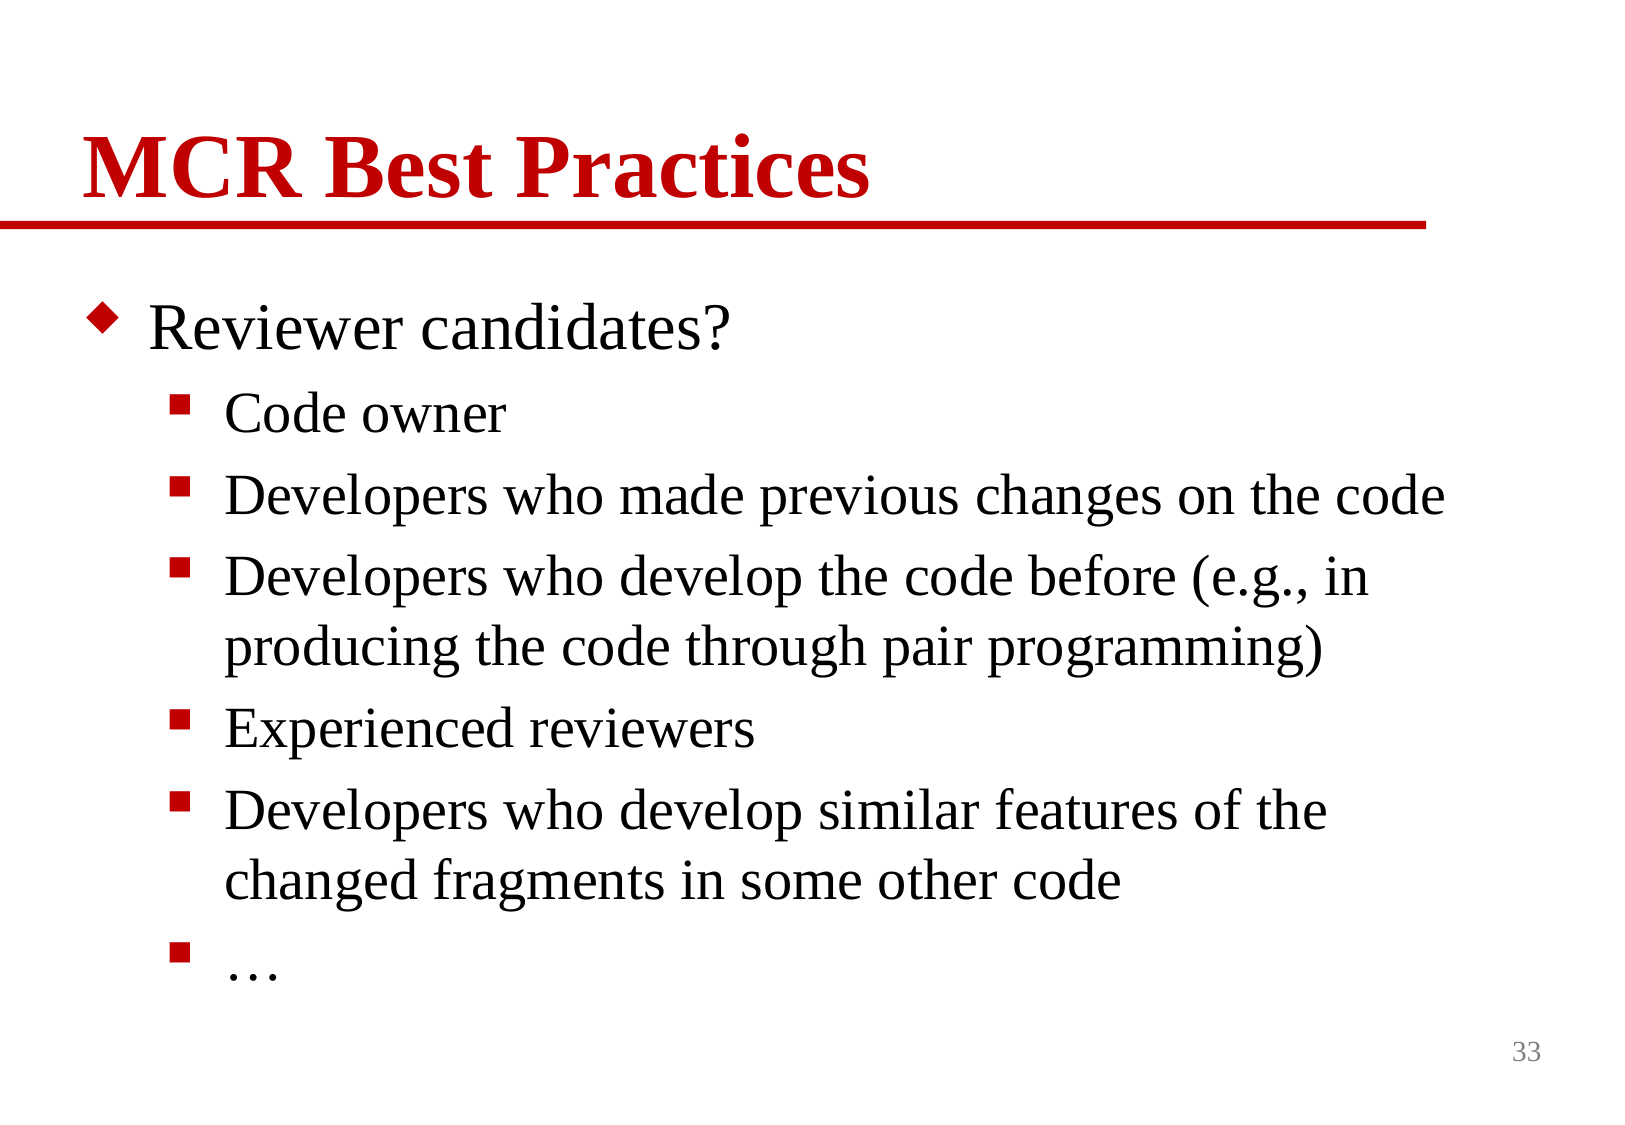

# MCR Best Practices
Reviewer candidates?
Code owner
Developers who made previous changes on the code
Developers who develop the code before (e.g., in producing the code through pair programming)
Experienced reviewers
Developers who develop similar features of the changed fragments in some other code
…
33